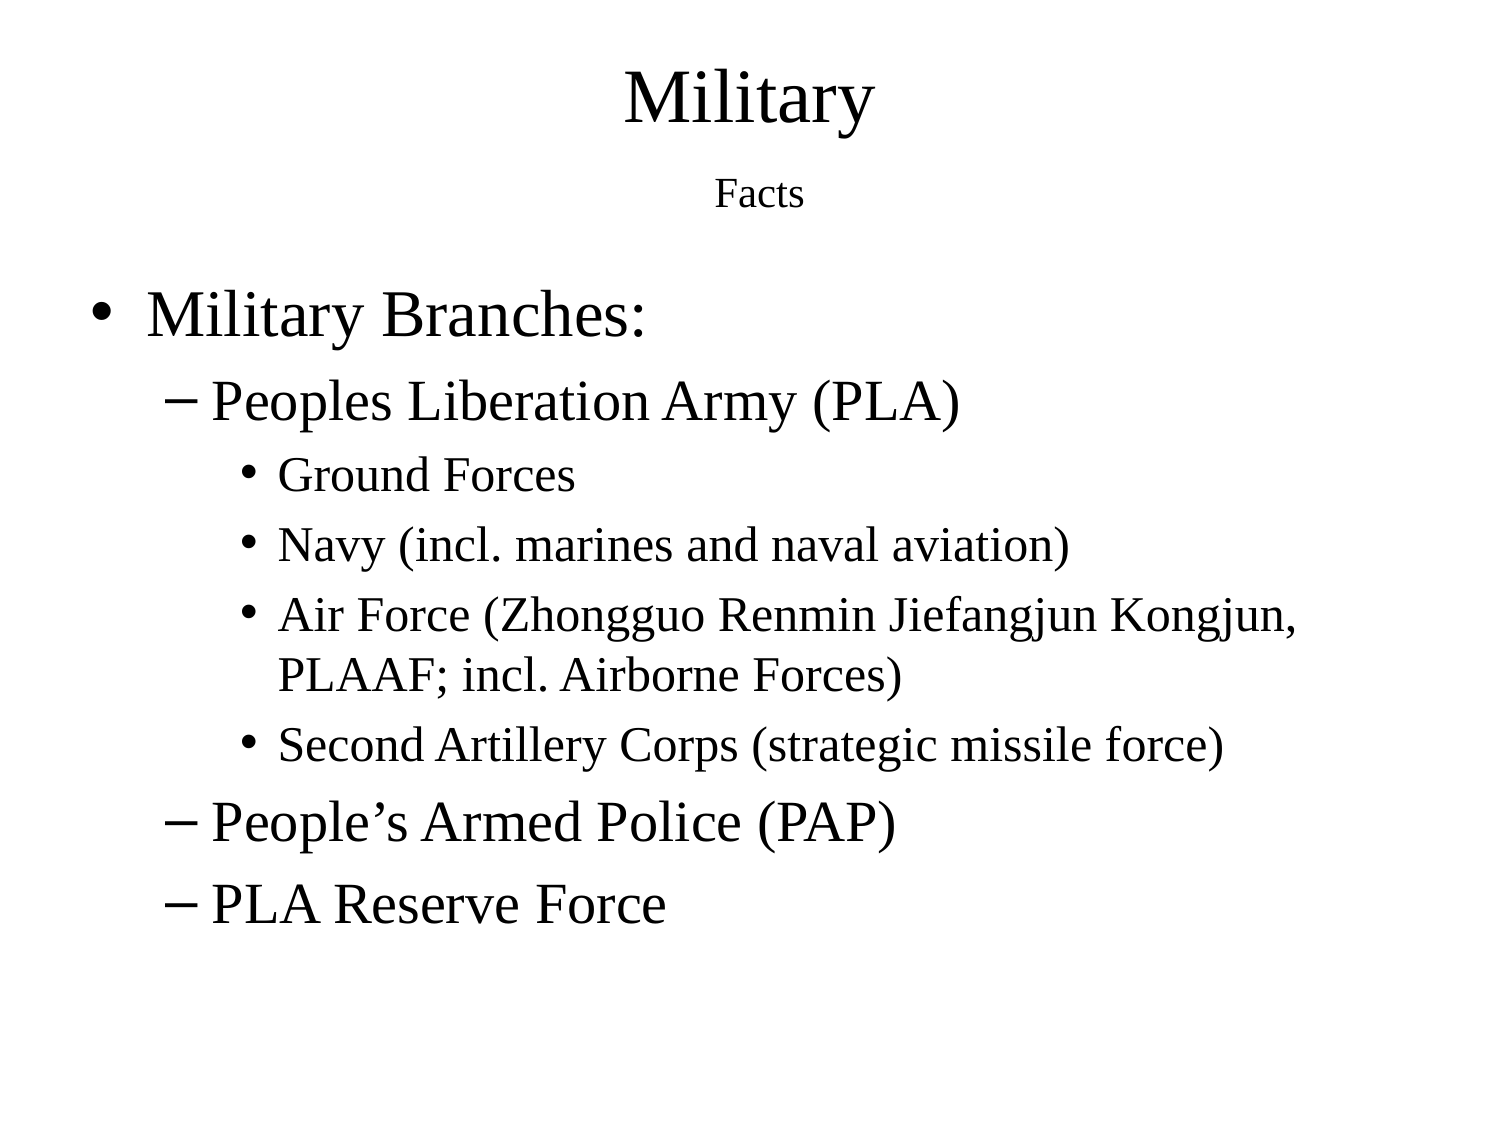

# Military  Facts
Military Branches:
Peoples Liberation Army (PLA)
Ground Forces
Navy (incl. marines and naval aviation)
Air Force (Zhongguo Renmin Jiefangjun Kongjun, PLAAF; incl. Airborne Forces)
Second Artillery Corps (strategic missile force)
People’s Armed Police (PAP)
PLA Reserve Force